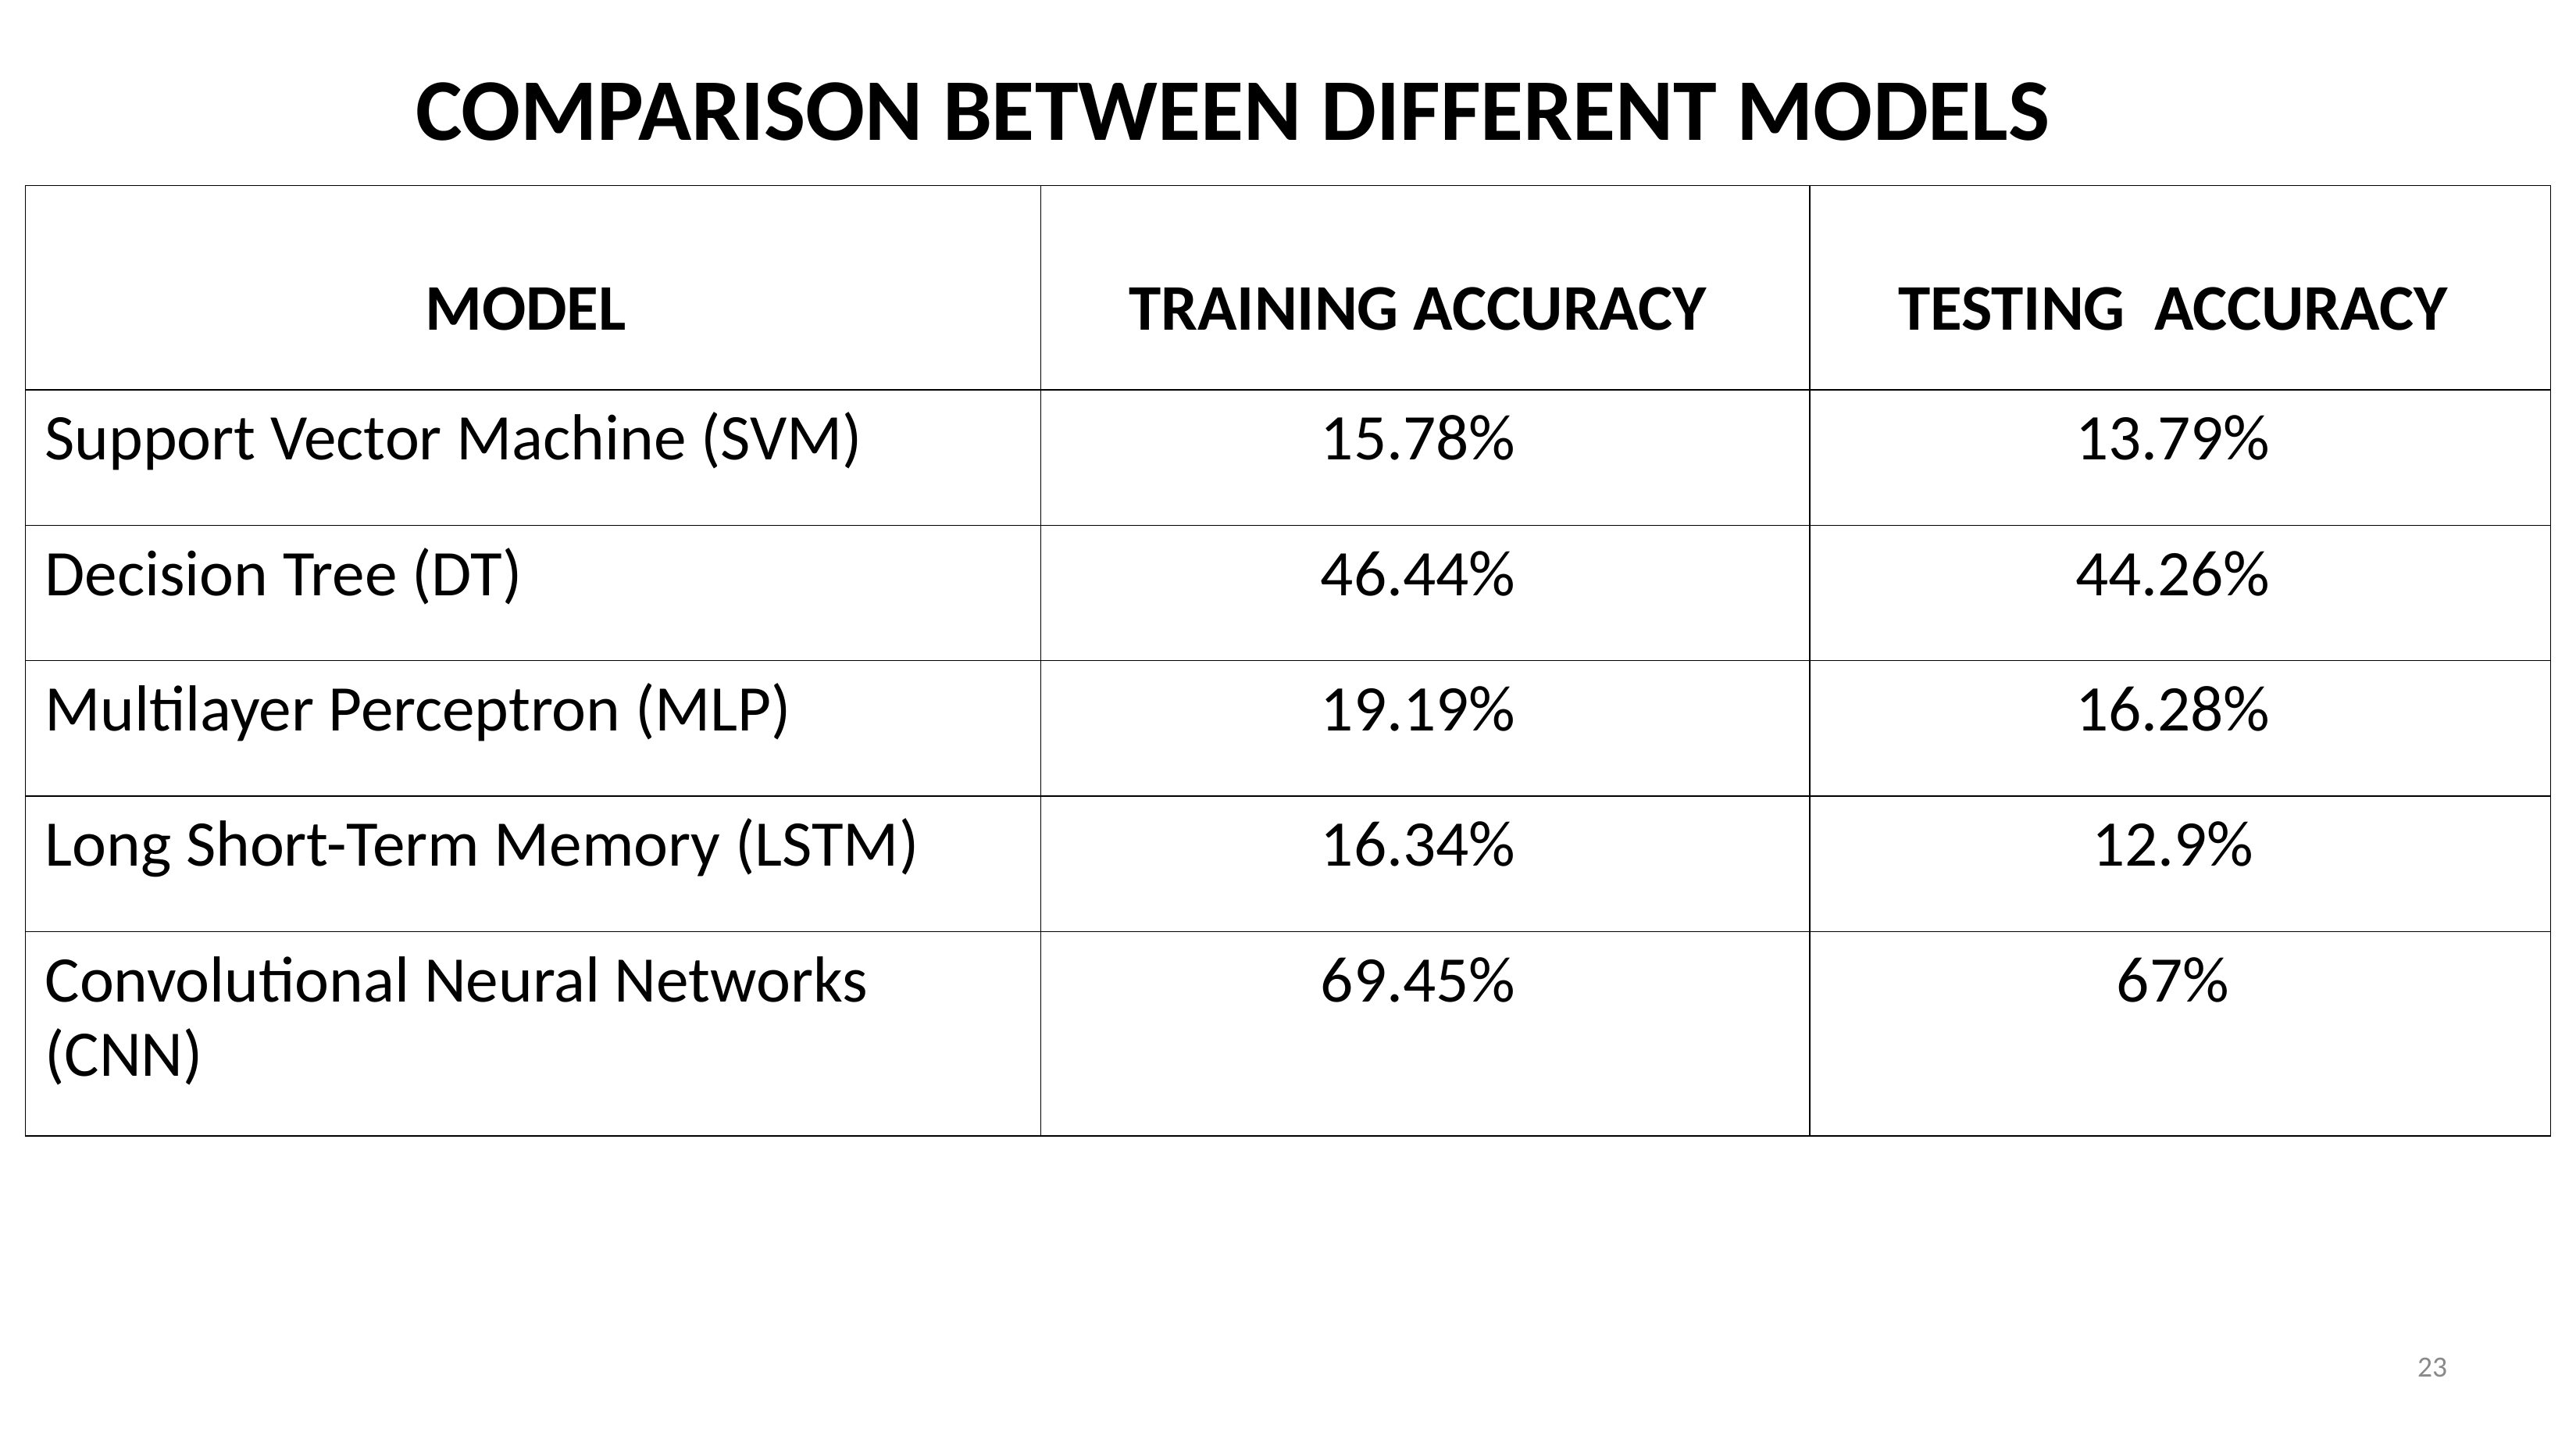

# COMPARISON BETWEEN DIFFERENT MODELS
| MODEL | TRAINING ACCURACY | TESTING ACCURACY |
| --- | --- | --- |
| Support Vector Machine (SVM) | 15.78% | 13.79% |
| Decision Tree (DT) | 46.44% | 44.26% |
| Multilayer Perceptron (MLP) | 19.19% | 16.28% |
| Long Short-Term Memory (LSTM) | 16.34% | 12.9% |
| Convolutional Neural Networks (CNN) | 69.45% | 67% |
23